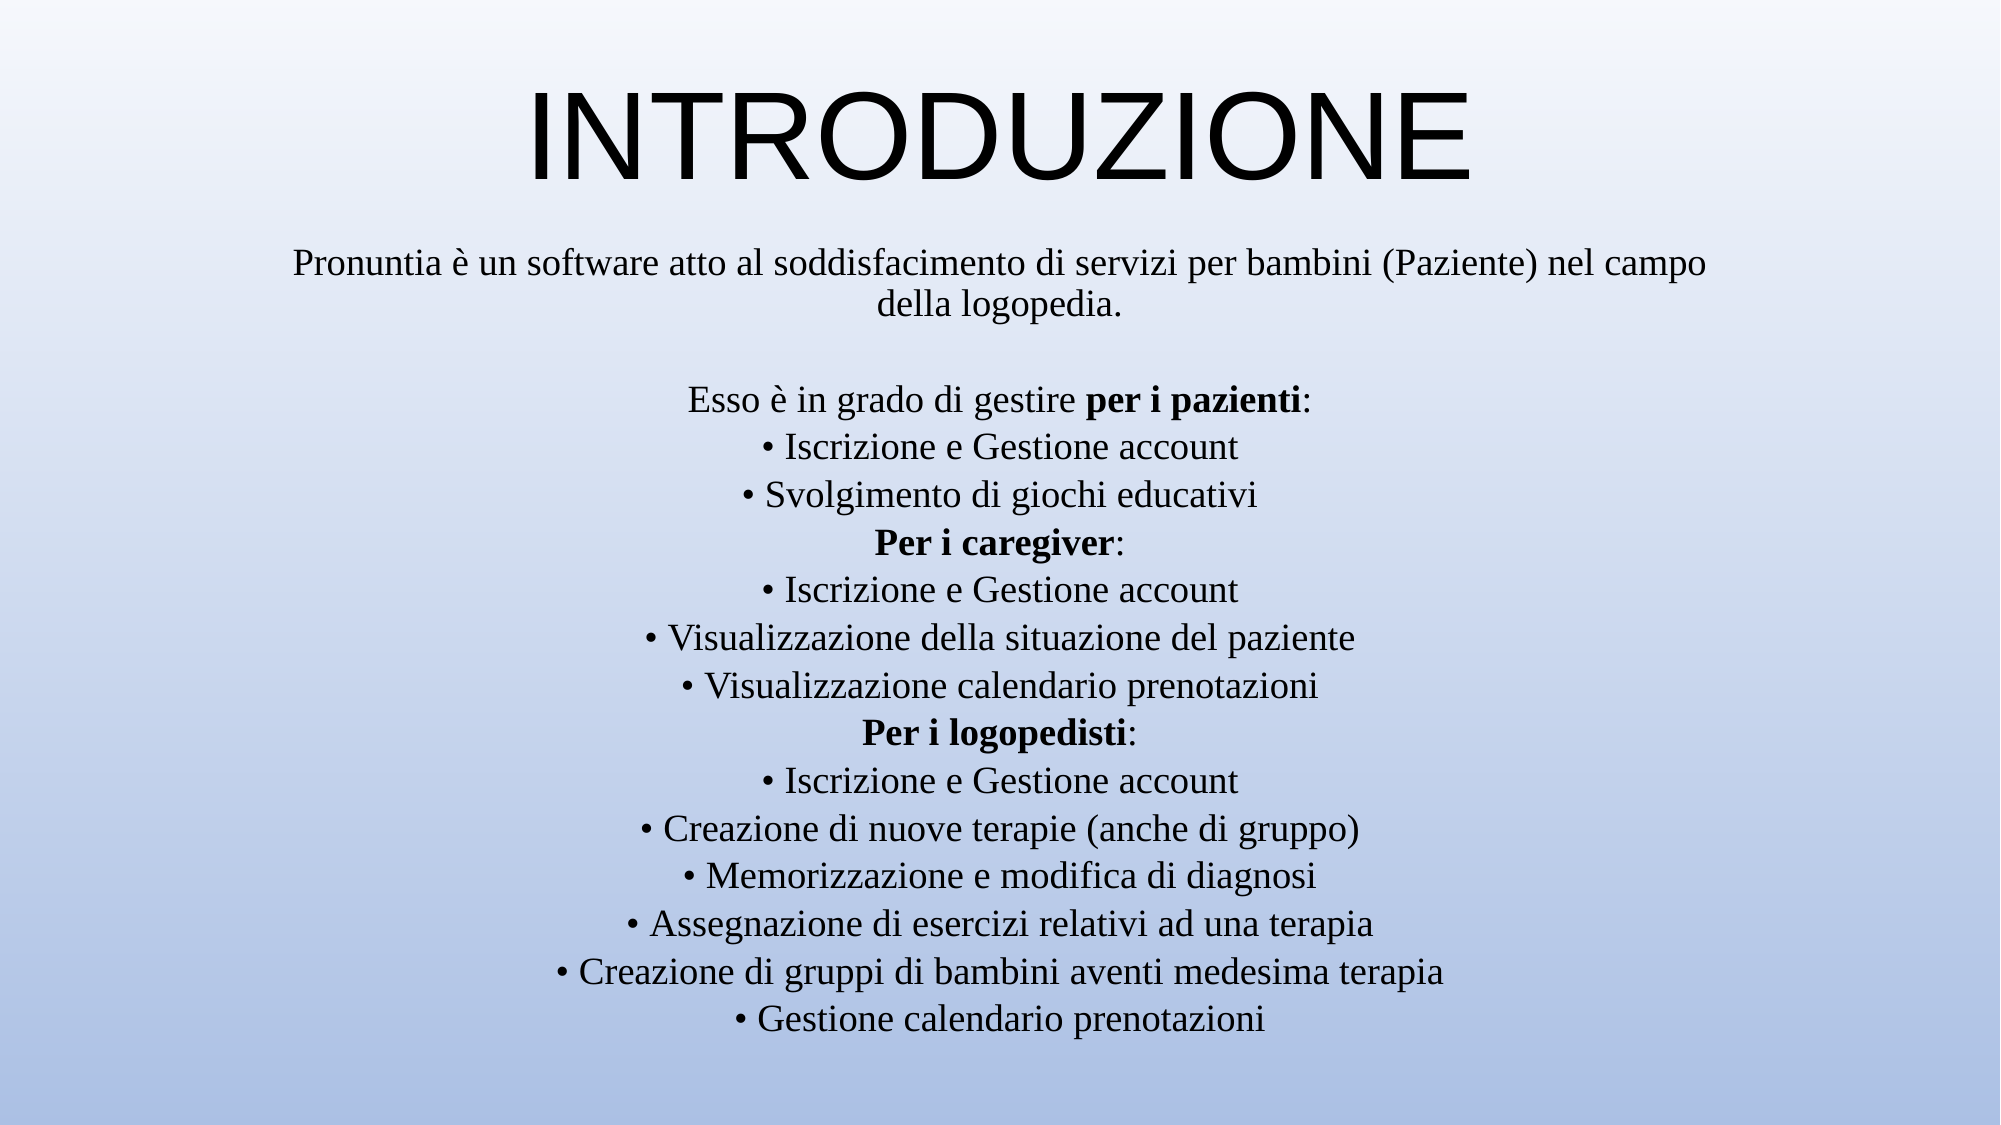

# INTRODUZIONE
Pronuntia è un software atto al soddisfacimento di servizi per bambini (Paziente) nel campo della logopedia.

Esso è in grado di gestire per i pazienti:
• Iscrizione e Gestione account
• Svolgimento di giochi educativi
Per i caregiver:
• Iscrizione e Gestione account
• Visualizzazione della situazione del paziente
• Visualizzazione calendario prenotazioni
Per i logopedisti:
• Iscrizione e Gestione account
• Creazione di nuove terapie (anche di gruppo)
• Memorizzazione e modifica di diagnosi
• Assegnazione di esercizi relativi ad una terapia
• Creazione di gruppi di bambini aventi medesima terapia
• Gestione calendario prenotazioni